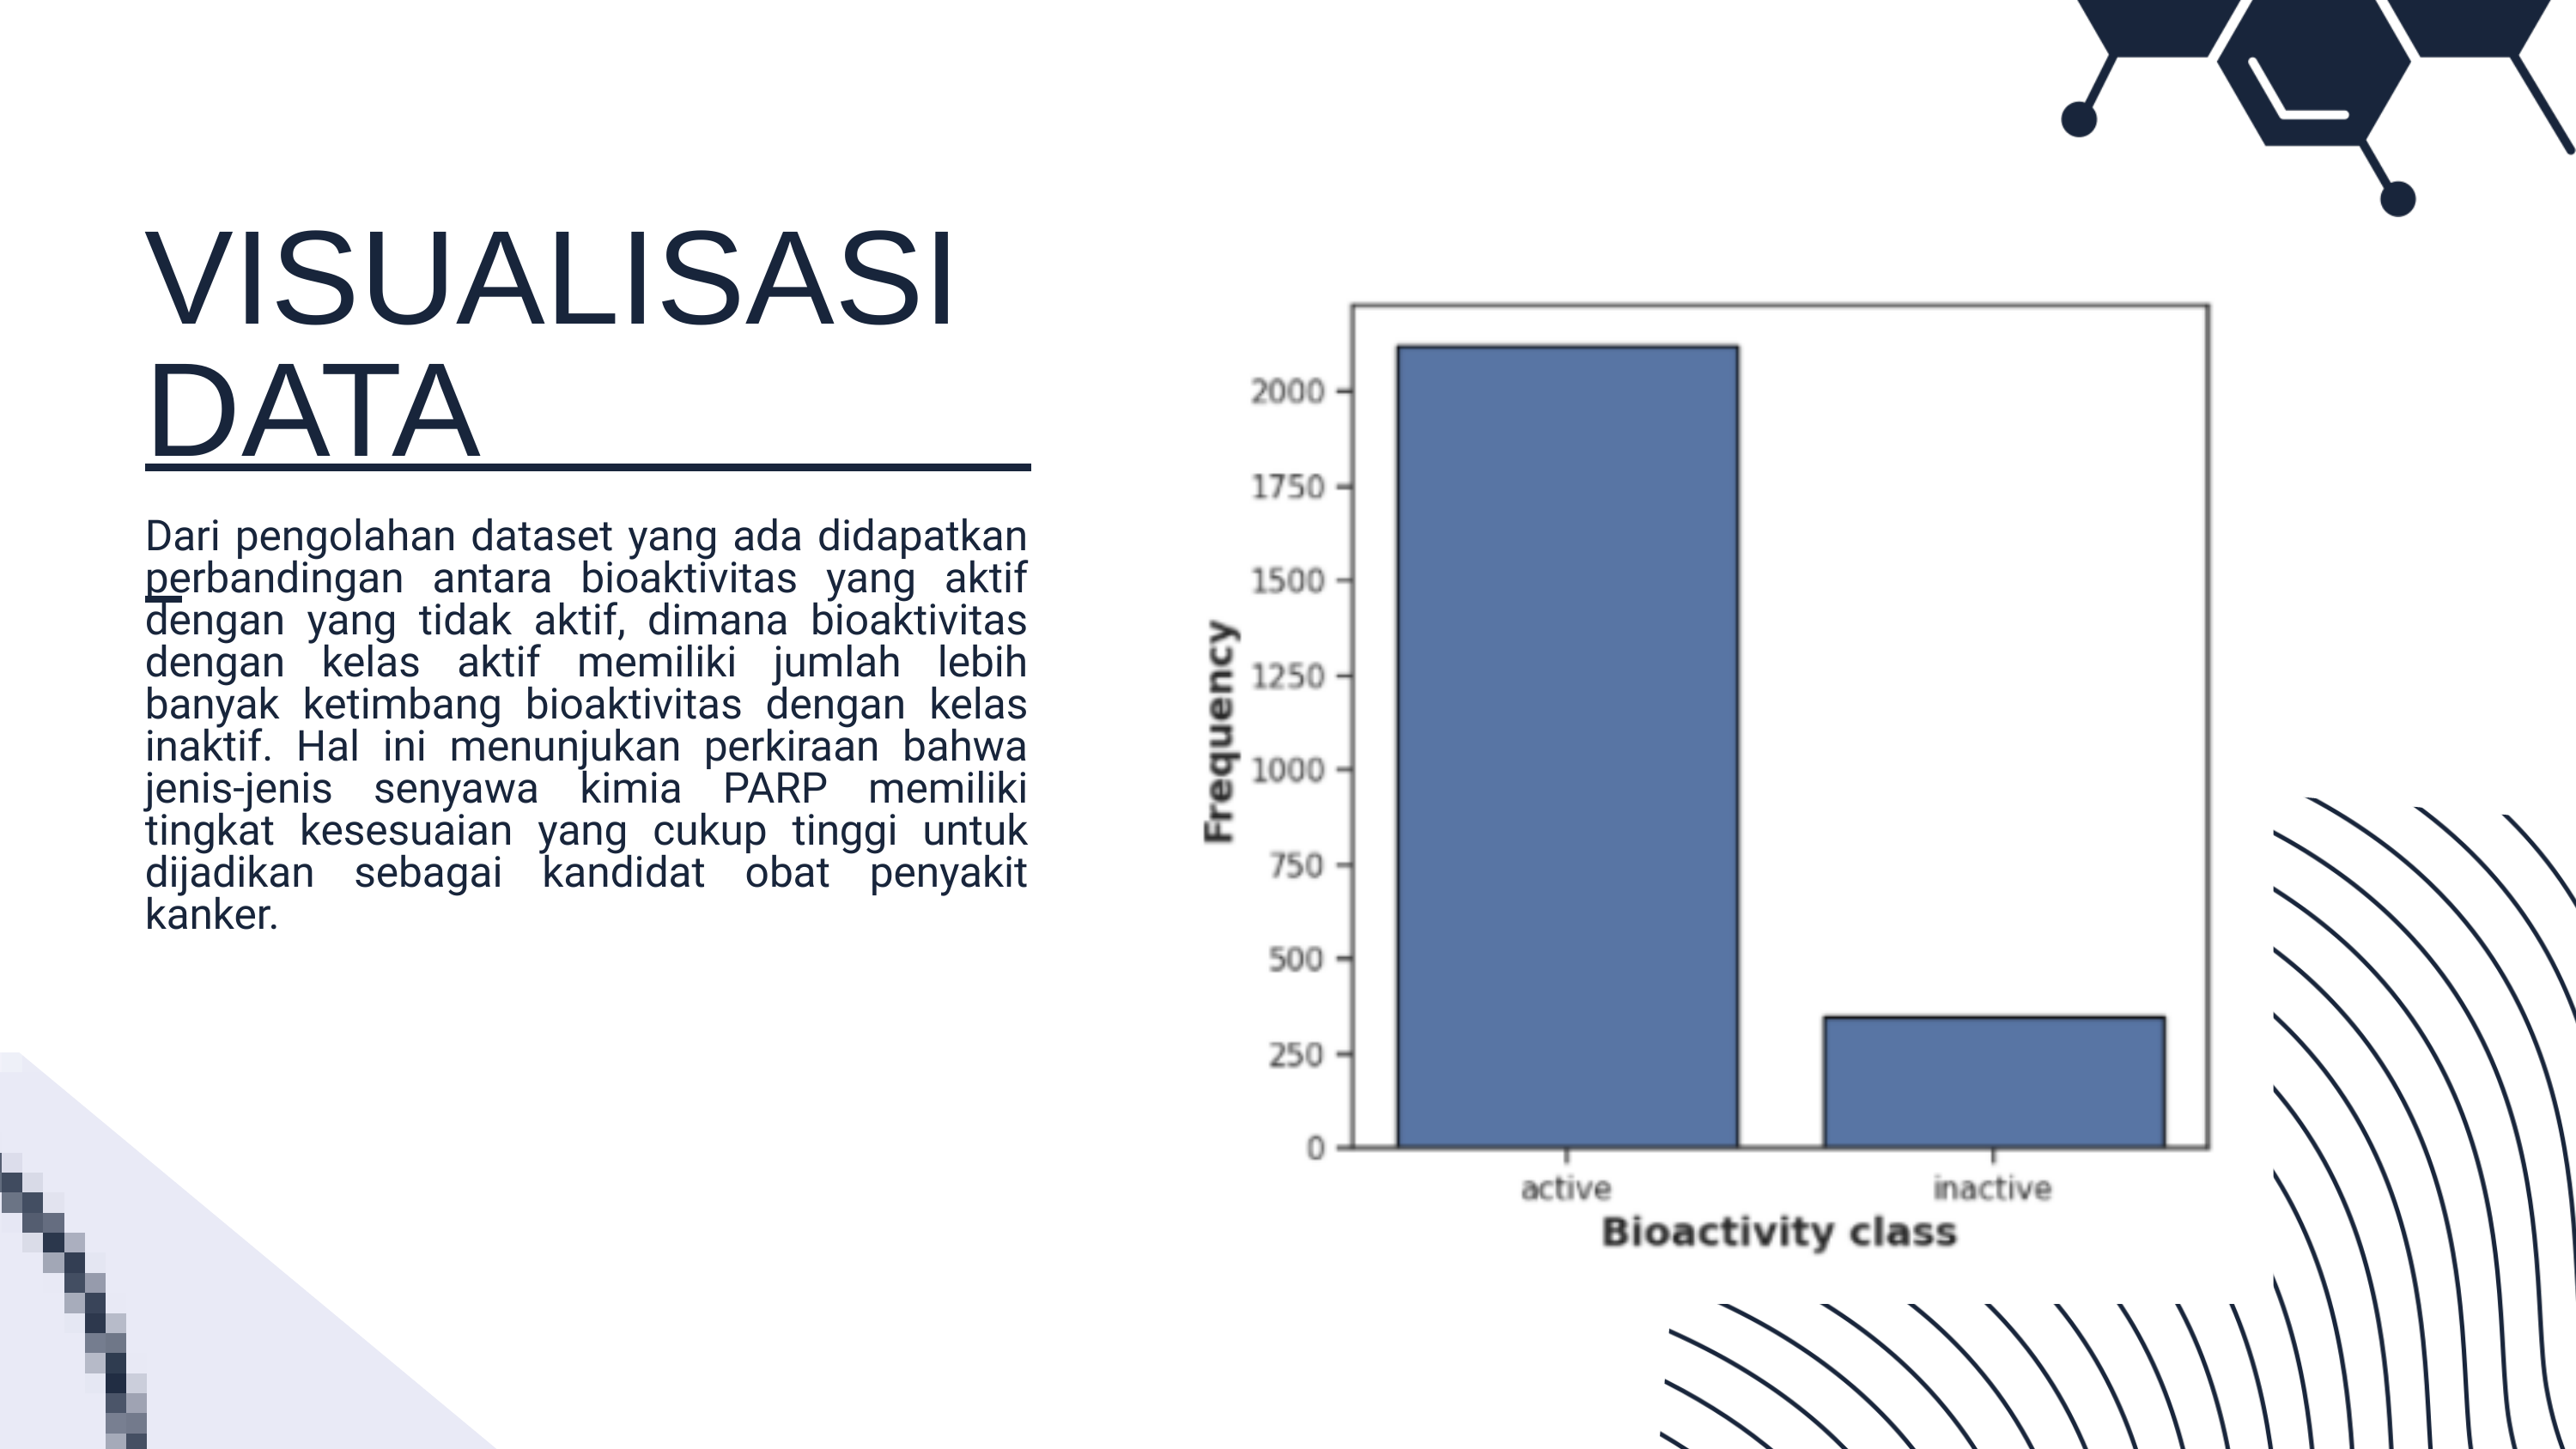

VISUALISASI DATA

Dari pengolahan dataset yang ada didapatkan perbandingan antara bioaktivitas yang aktif dengan yang tidak aktif, dimana bioaktivitas dengan kelas aktif memiliki jumlah lebih banyak ketimbang bioaktivitas dengan kelas inaktif. Hal ini menunjukan perkiraan bahwa jenis-jenis senyawa kimia PARP memiliki tingkat kesesuaian yang cukup tinggi untuk dijadikan sebagai kandidat obat penyakit kanker.